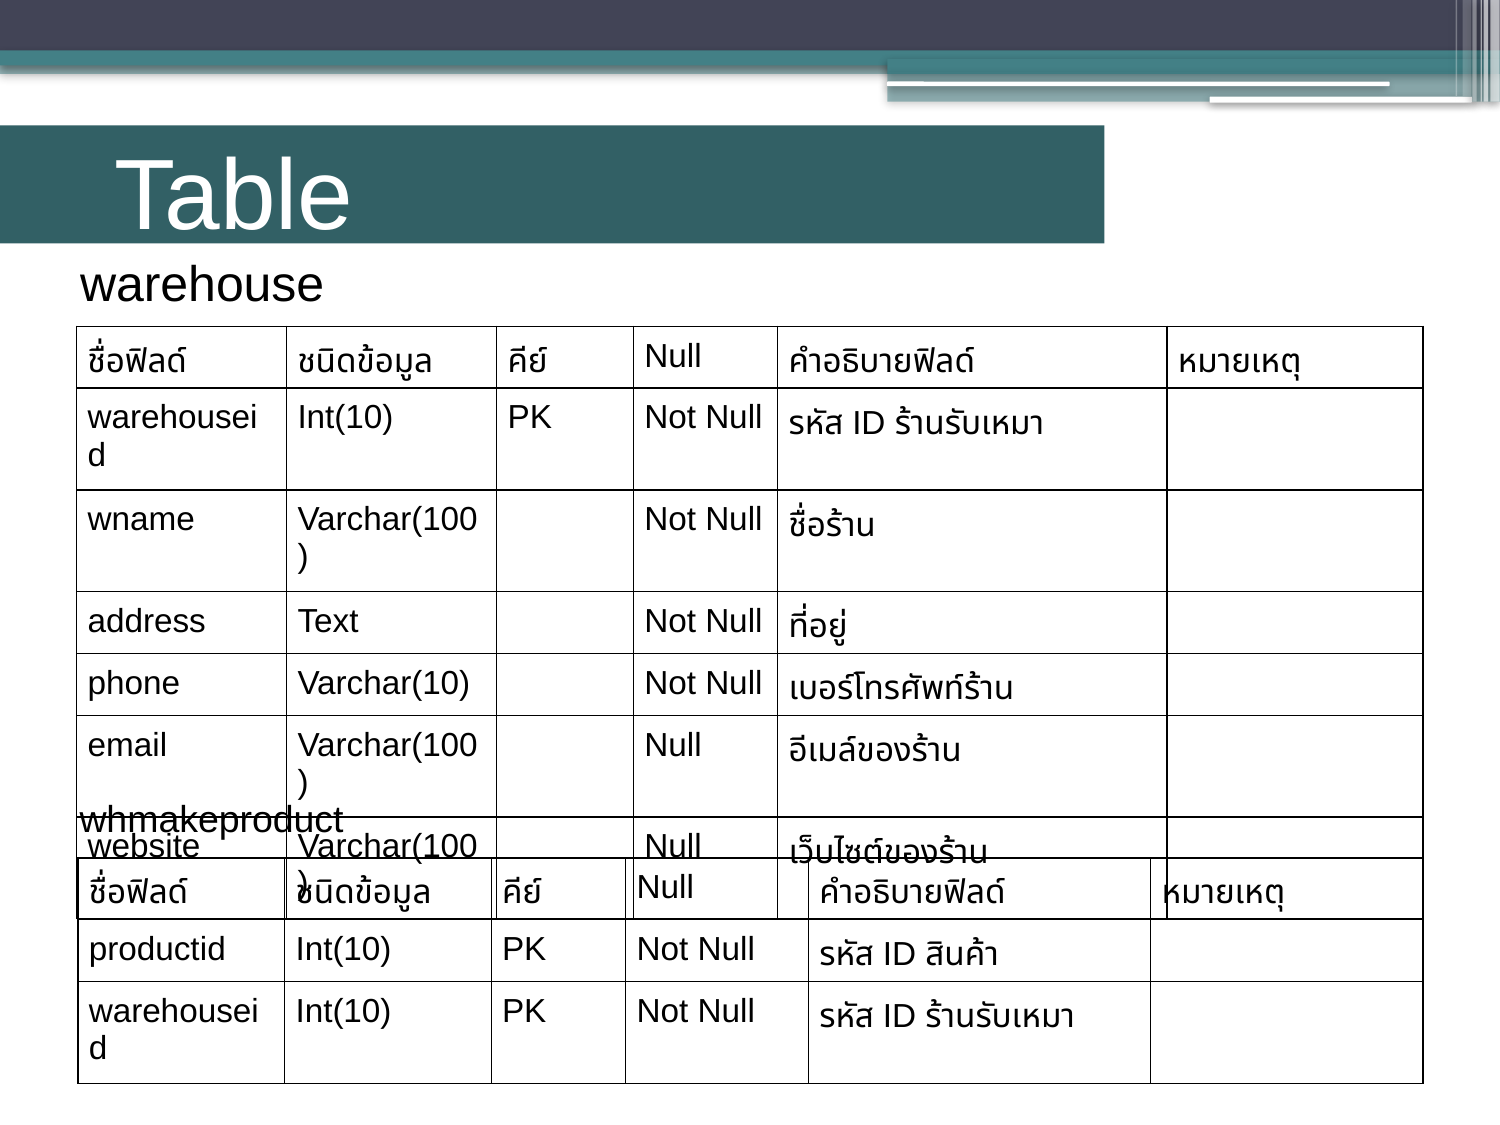

Table
warehouse
| ชื่อฟิลด์ | ชนิดข้อมูล | คีย์ | Null | คำอธิบายฟิลด์ | หมายเหตุ |
| --- | --- | --- | --- | --- | --- |
| warehouseid | Int(10) | PK | Not Null | รหัส ID ร้านรับเหมา |  |
| wname | Varchar(100) |  | Not Null | ชื่อร้าน |  |
| address | Text |  | Not Null | ที่อยู่ |  |
| phone | Varchar(10) |  | Not Null | เบอร์โทรศัพท์ร้าน |  |
| email | Varchar(100) |  | Null | อีเมล์ของร้าน |  |
| website | Varchar(100) |  | Null | เว็บไซต์ของร้าน |  |

whmakeproduct
| ชื่อฟิลด์ | ชนิดข้อมูล | คีย์ | Null | คำอธิบายฟิลด์ | หมายเหตุ |
| --- | --- | --- | --- | --- | --- |
| productid | Int(10) | PK | Not Null | รหัส ID สินค้า |  |
| warehouseid | Int(10) | PK | Not Null | รหัส ID ร้านรับเหมา |  |